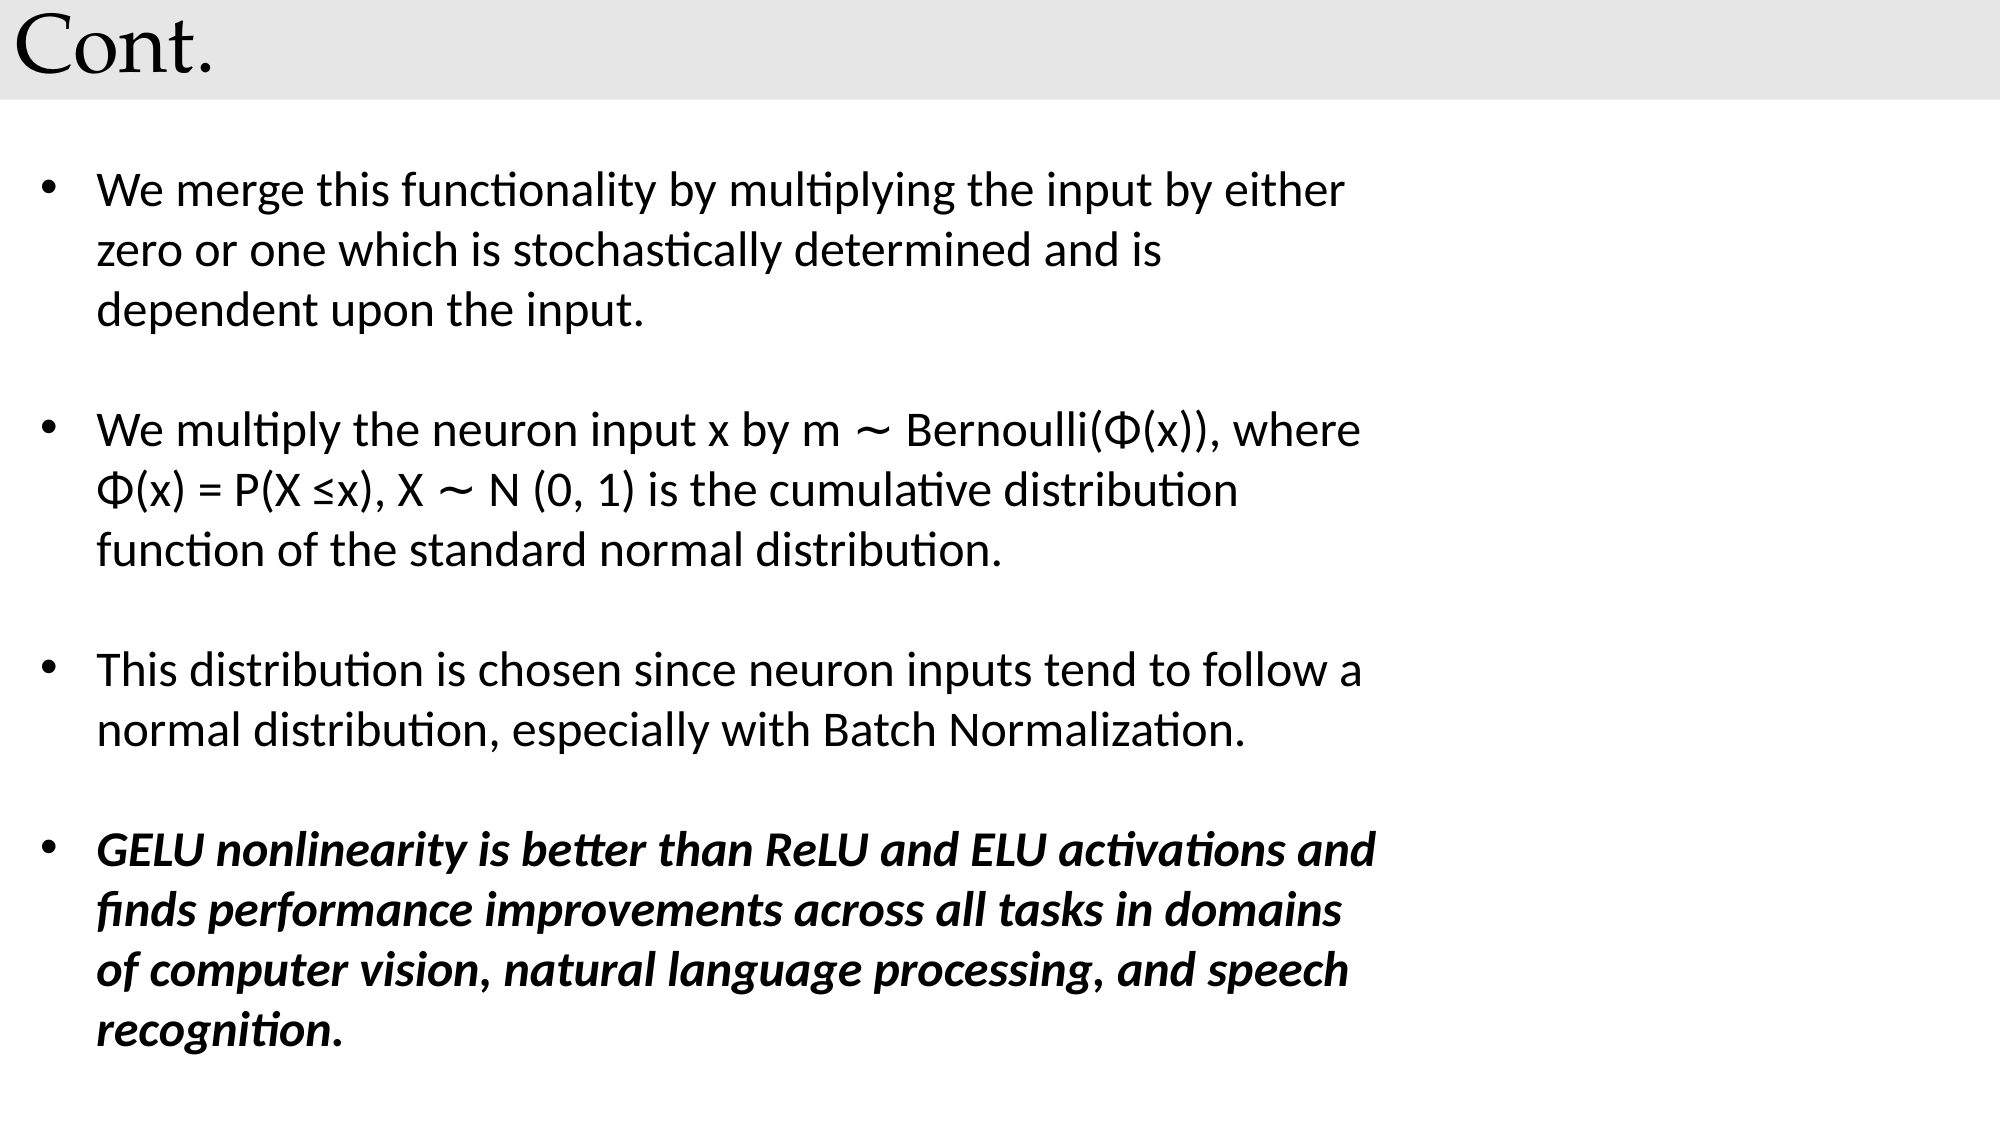

# Cont.

We merge this functionality by multiplying the input by either zero or one which is stochastically determined and is dependent upon the input.

We multiply the neuron input x by m ∼ Bernoulli(Φ(x)), where Φ(x) = P(X ≤x), X ∼ N (0, 1) is the cumulative distribution function of the standard normal distribution.
This distribution is chosen since neuron inputs tend to follow a normal distribution, especially with Batch Normalization.

GELU nonlinearity is better than ReLU and ELU activations and finds performance improvements across all tasks in domains of computer vision, natural language processing, and speech recognition.